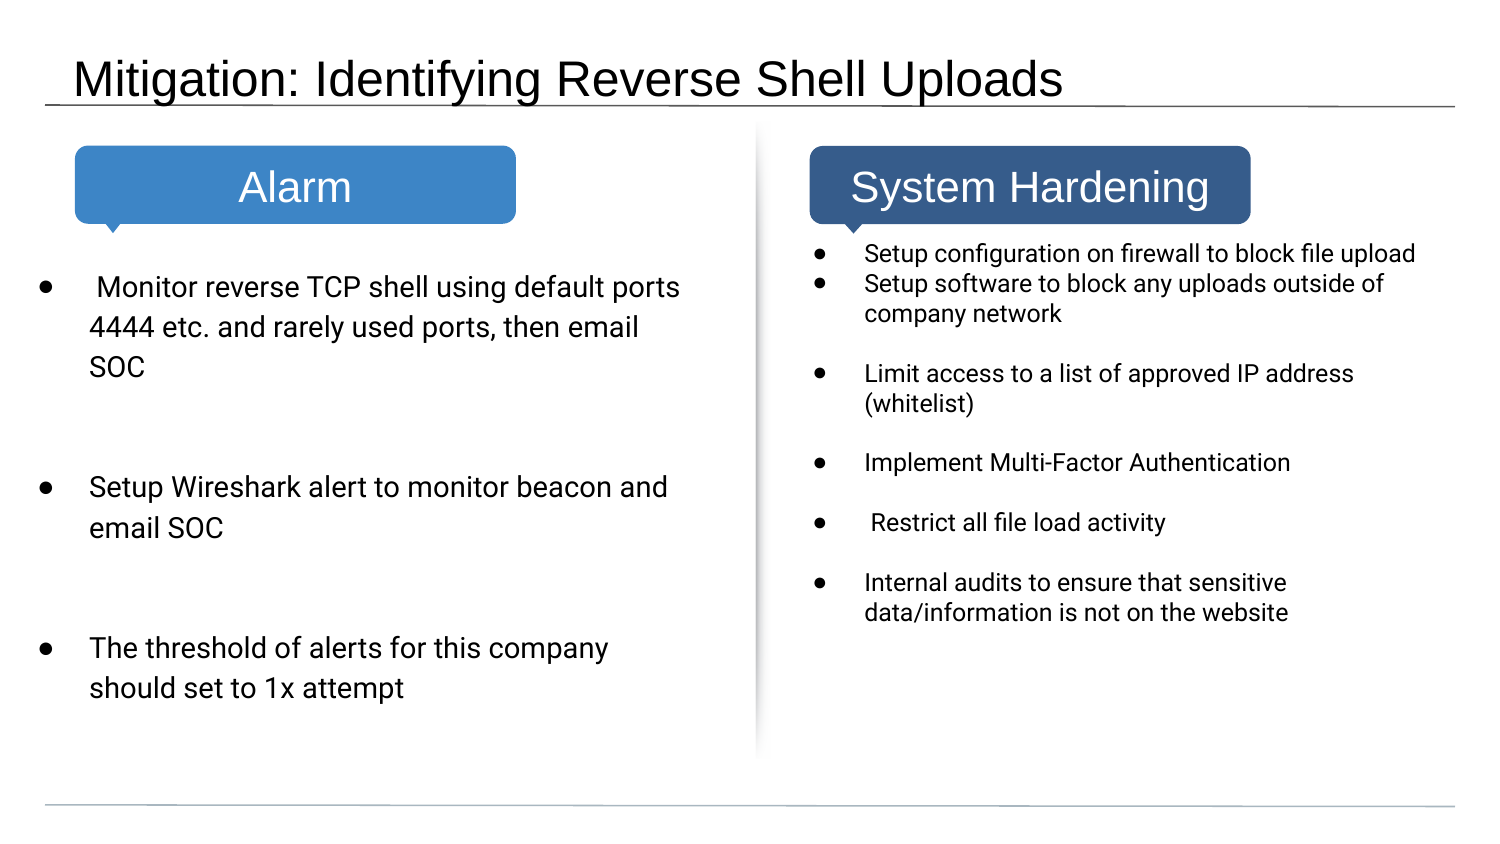

# Mitigation: Identifying Reverse Shell Uploads
Setup configuration on firewall to block file upload
Setup software to block any uploads outside of company network

Limit access to a list of approved IP address (whitelist)

Implement Multi-Factor Authentication

 Restrict all file load activity

Internal audits to ensure that sensitive data/information is not on the website

 Monitor reverse TCP shell using default ports 4444 etc. and rarely used ports, then email SOC

Setup Wireshark alert to monitor beacon and email SOC

The threshold of alerts for this company should set to 1x attempt